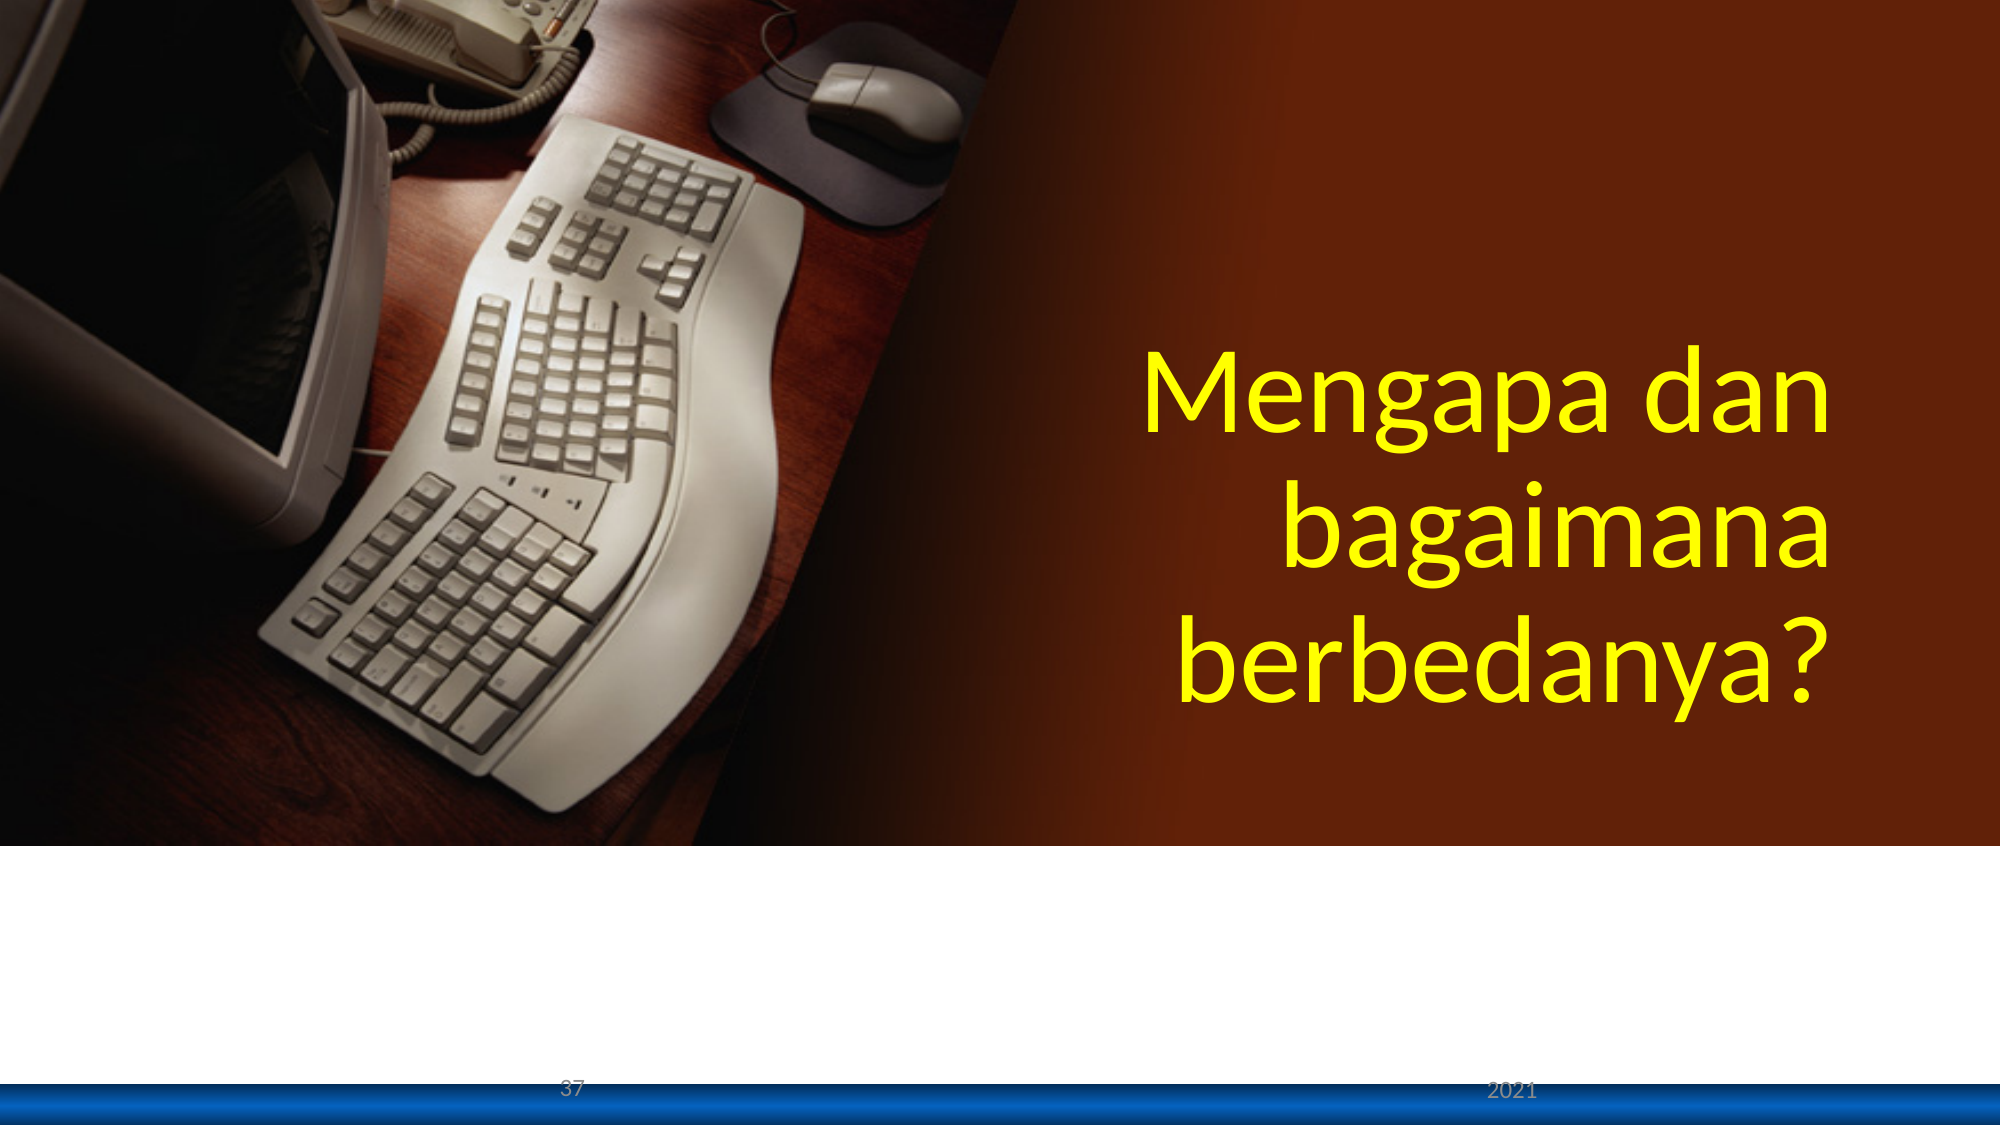

# Mengapa dan bagaimana berbedanya?
37
2021